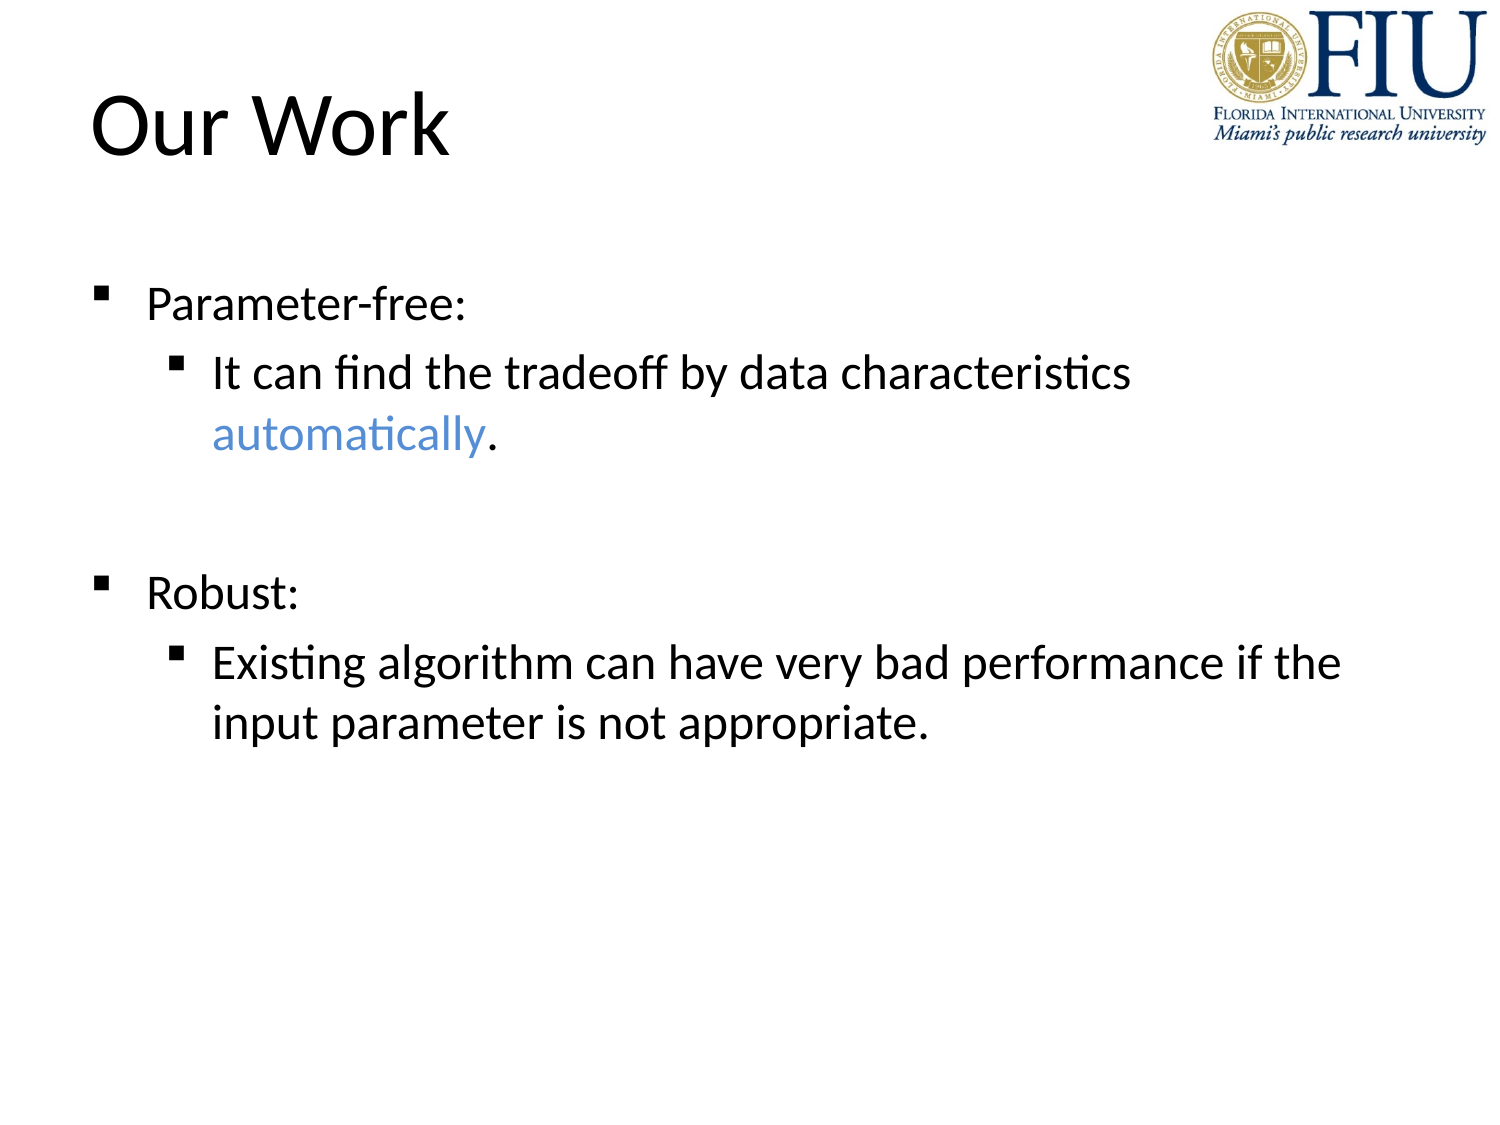

# Our Work
Parameter-free:
It can find the tradeoff by data characteristics automatically.

Robust:
Existing algorithm can have very bad performance if the input parameter is not appropriate.